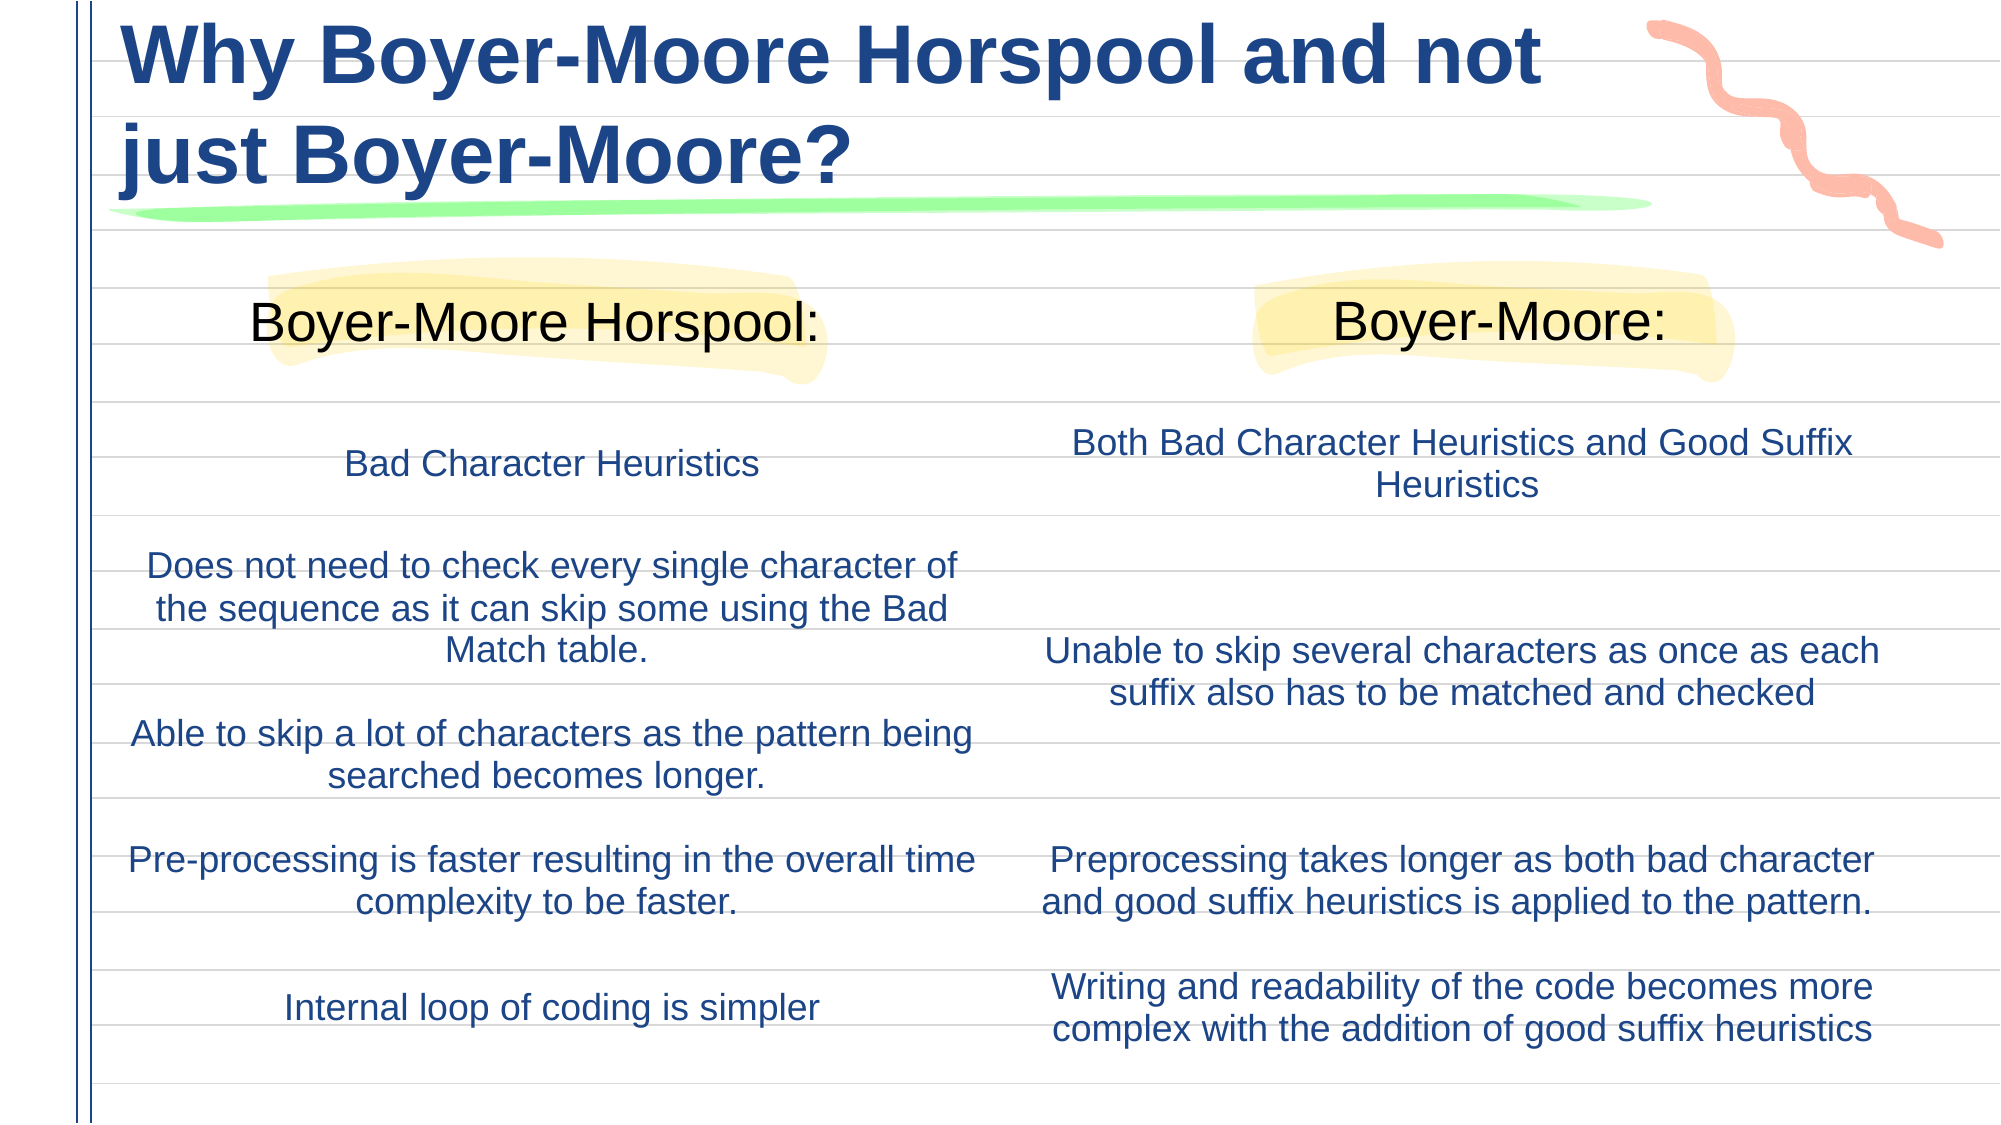

# Why Boyer-Moore Horspool and not just Boyer-Moore?

Boyer-Moore:
Boyer-Moore Horspool:
| Bad Character Heuristics | Both Bad Character Heuristics and Good Suffix Heuristics |
| --- | --- |
| Does not need to check every single character of the sequence as it can skip some using the Bad Match table. | Unable to skip several characters as once as each suffix also has to be matched and checked |
| Able to skip a lot of characters as the pattern being searched becomes longer. |  |
| Pre-processing is faster resulting in the overall time complexity to be faster. | Preprocessing takes longer as both bad character and good suffix heuristics is applied to the pattern. |
| Internal loop of coding is simpler | Writing and readability of the code becomes more complex with the addition of good suffix heuristics |